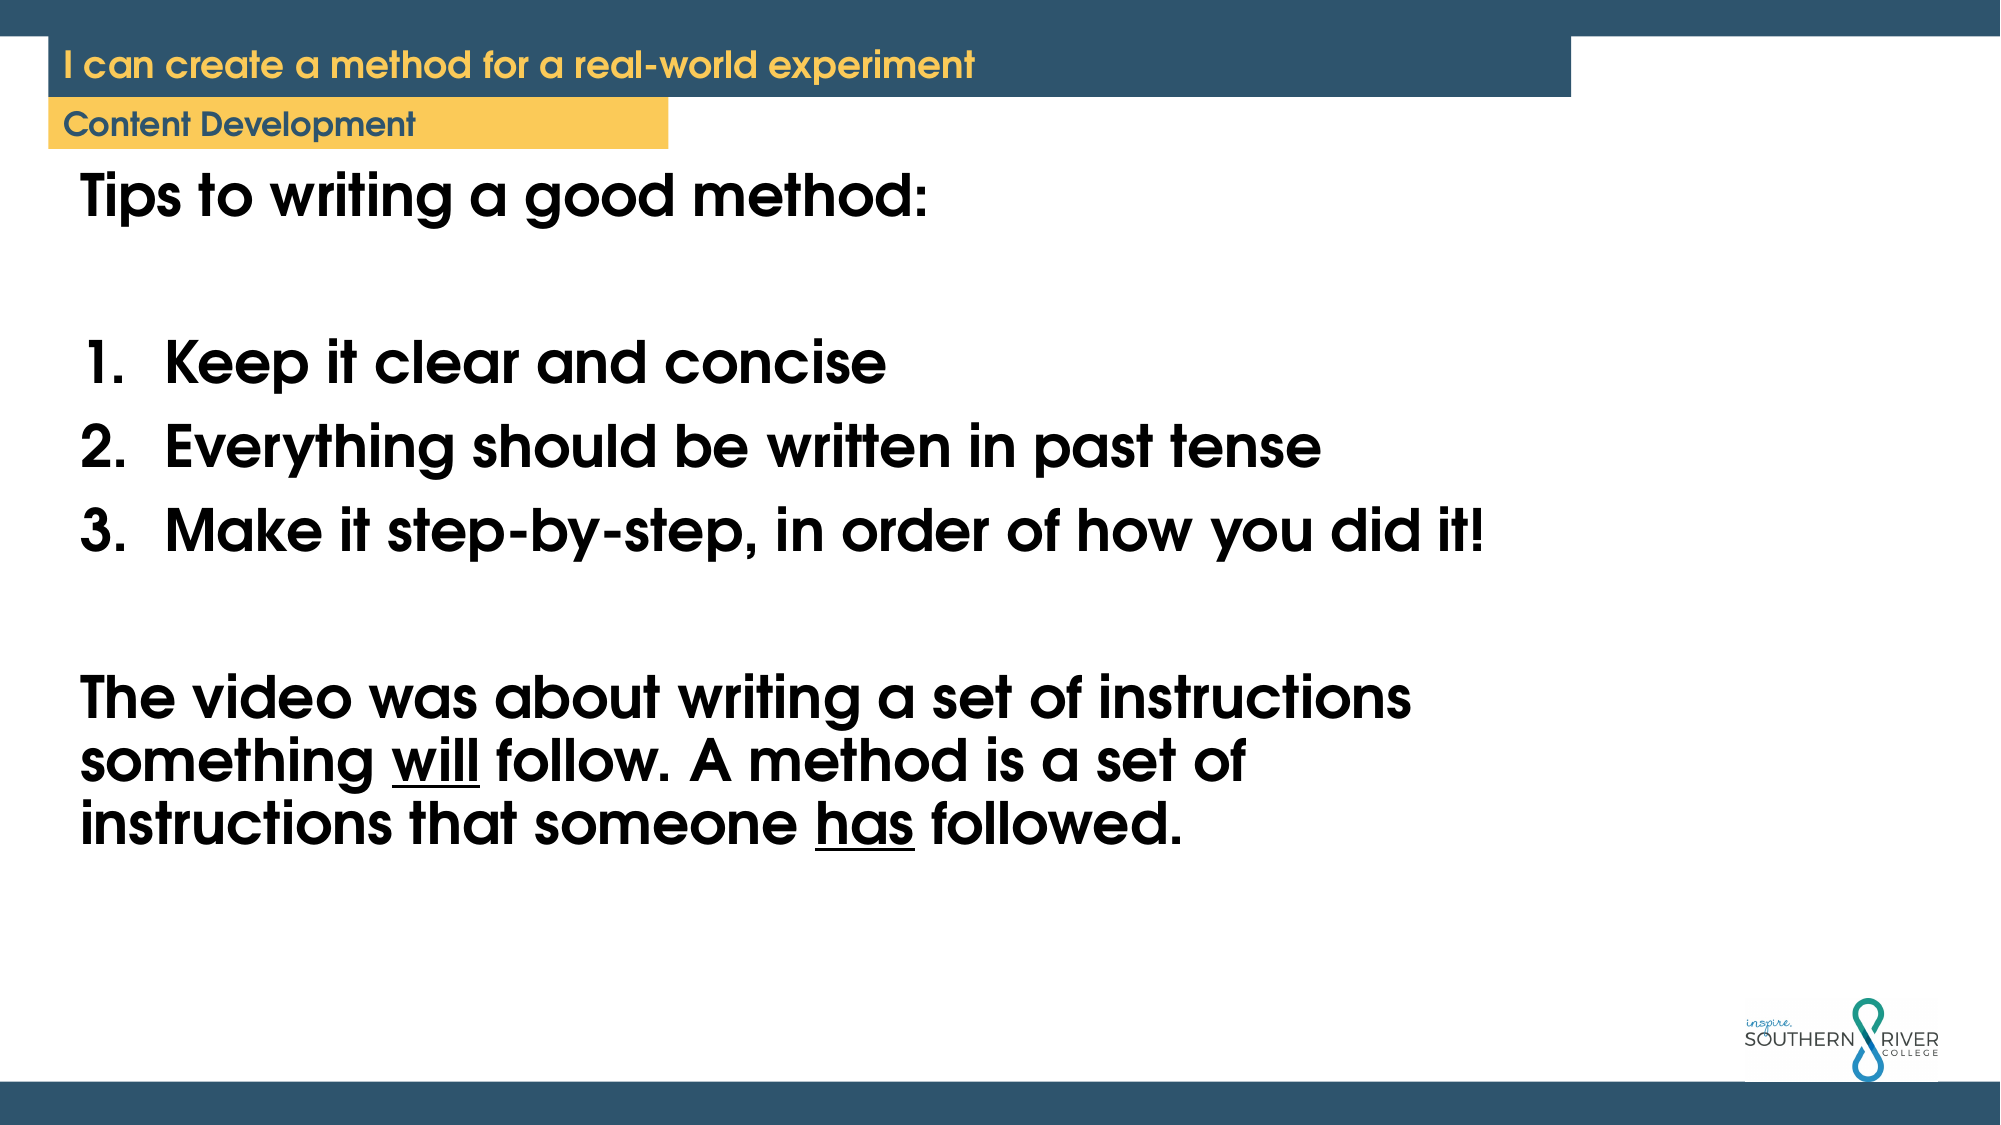

I can create a method for a real-world experiment
Tips to writing a good method:

Keep it clear and concise
Everything should be written in past tense
Make it step-by-step, in order of how you did it!

The video was about writing a set of instructions something will follow. A method is a set of instructions that someone has followed.